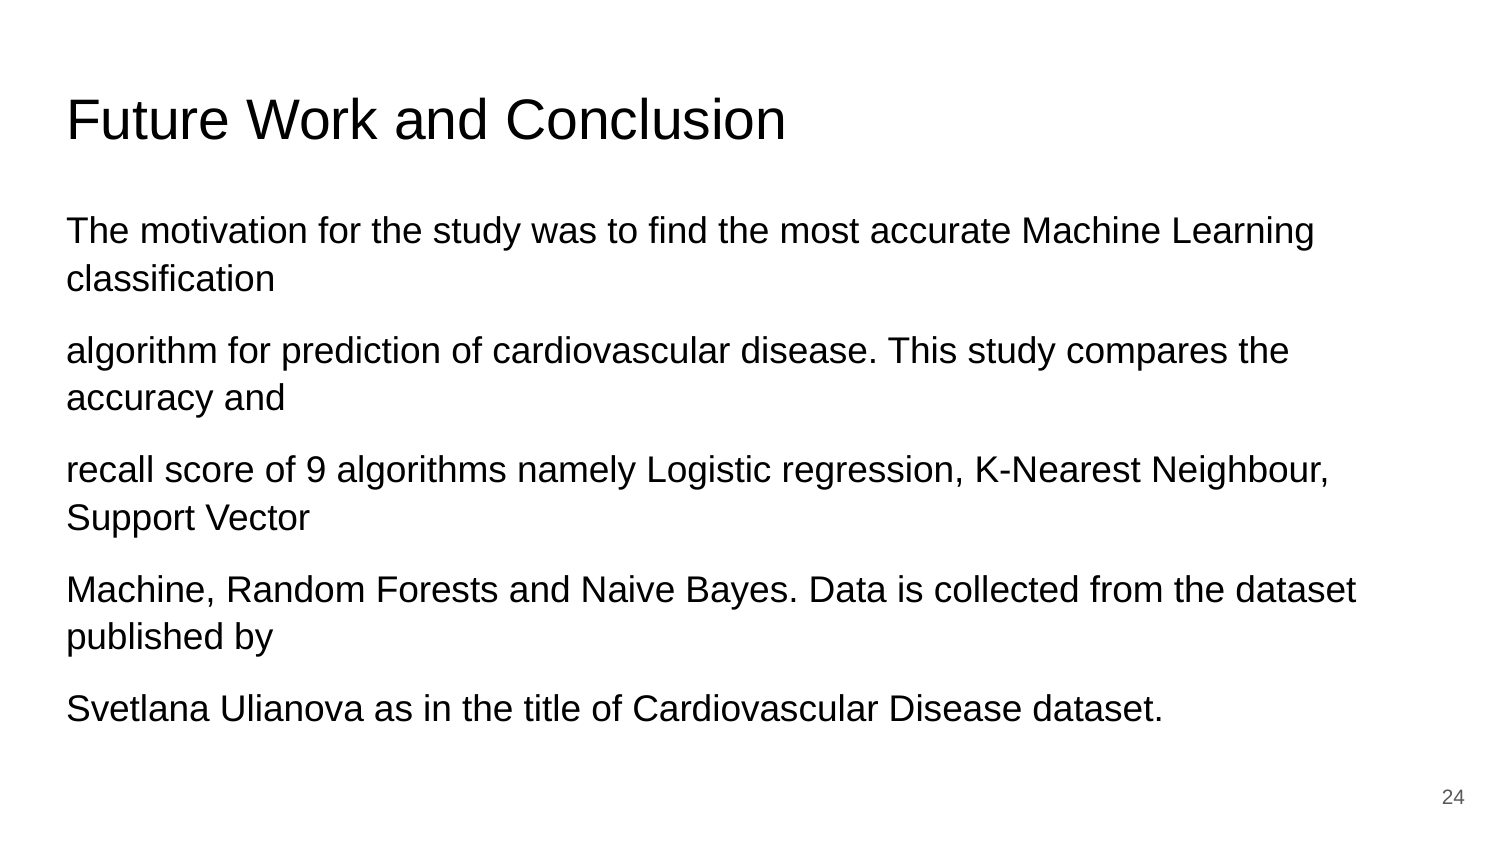

# Future Work and Conclusion
The motivation for the study was to find the most accurate Machine Learning classification
algorithm for prediction of cardiovascular disease. This study compares the accuracy and
recall score of 9 algorithms namely Logistic regression, K-Nearest Neighbour, Support Vector
Machine, Random Forests and Naive Bayes. Data is collected from the dataset published by
Svetlana Ulianova as in the title of Cardiovascular Disease dataset.

24